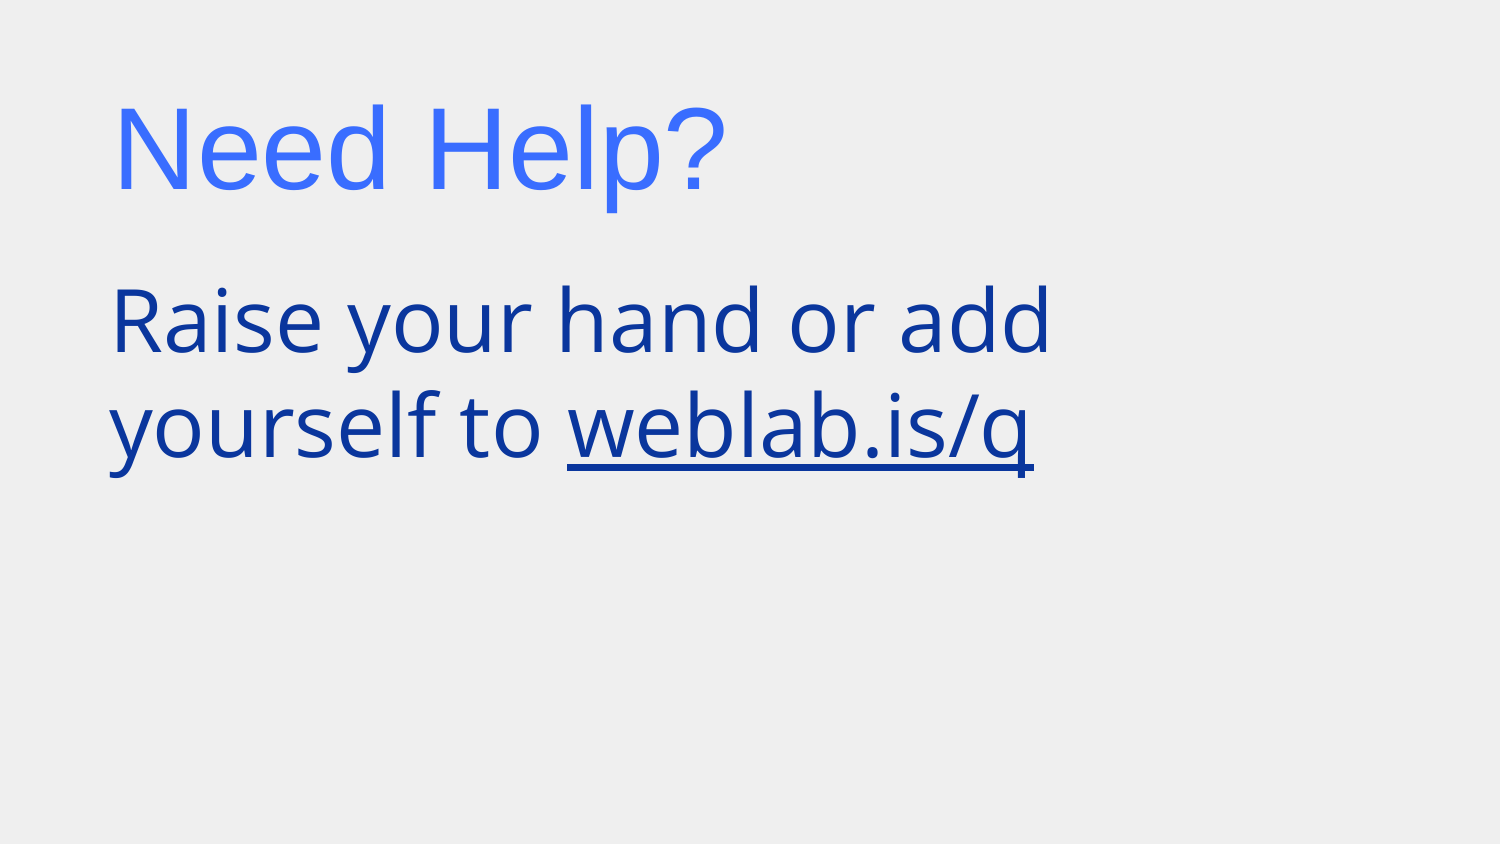

# Need Help?
Raise your hand or add yourself to weblab.is/q